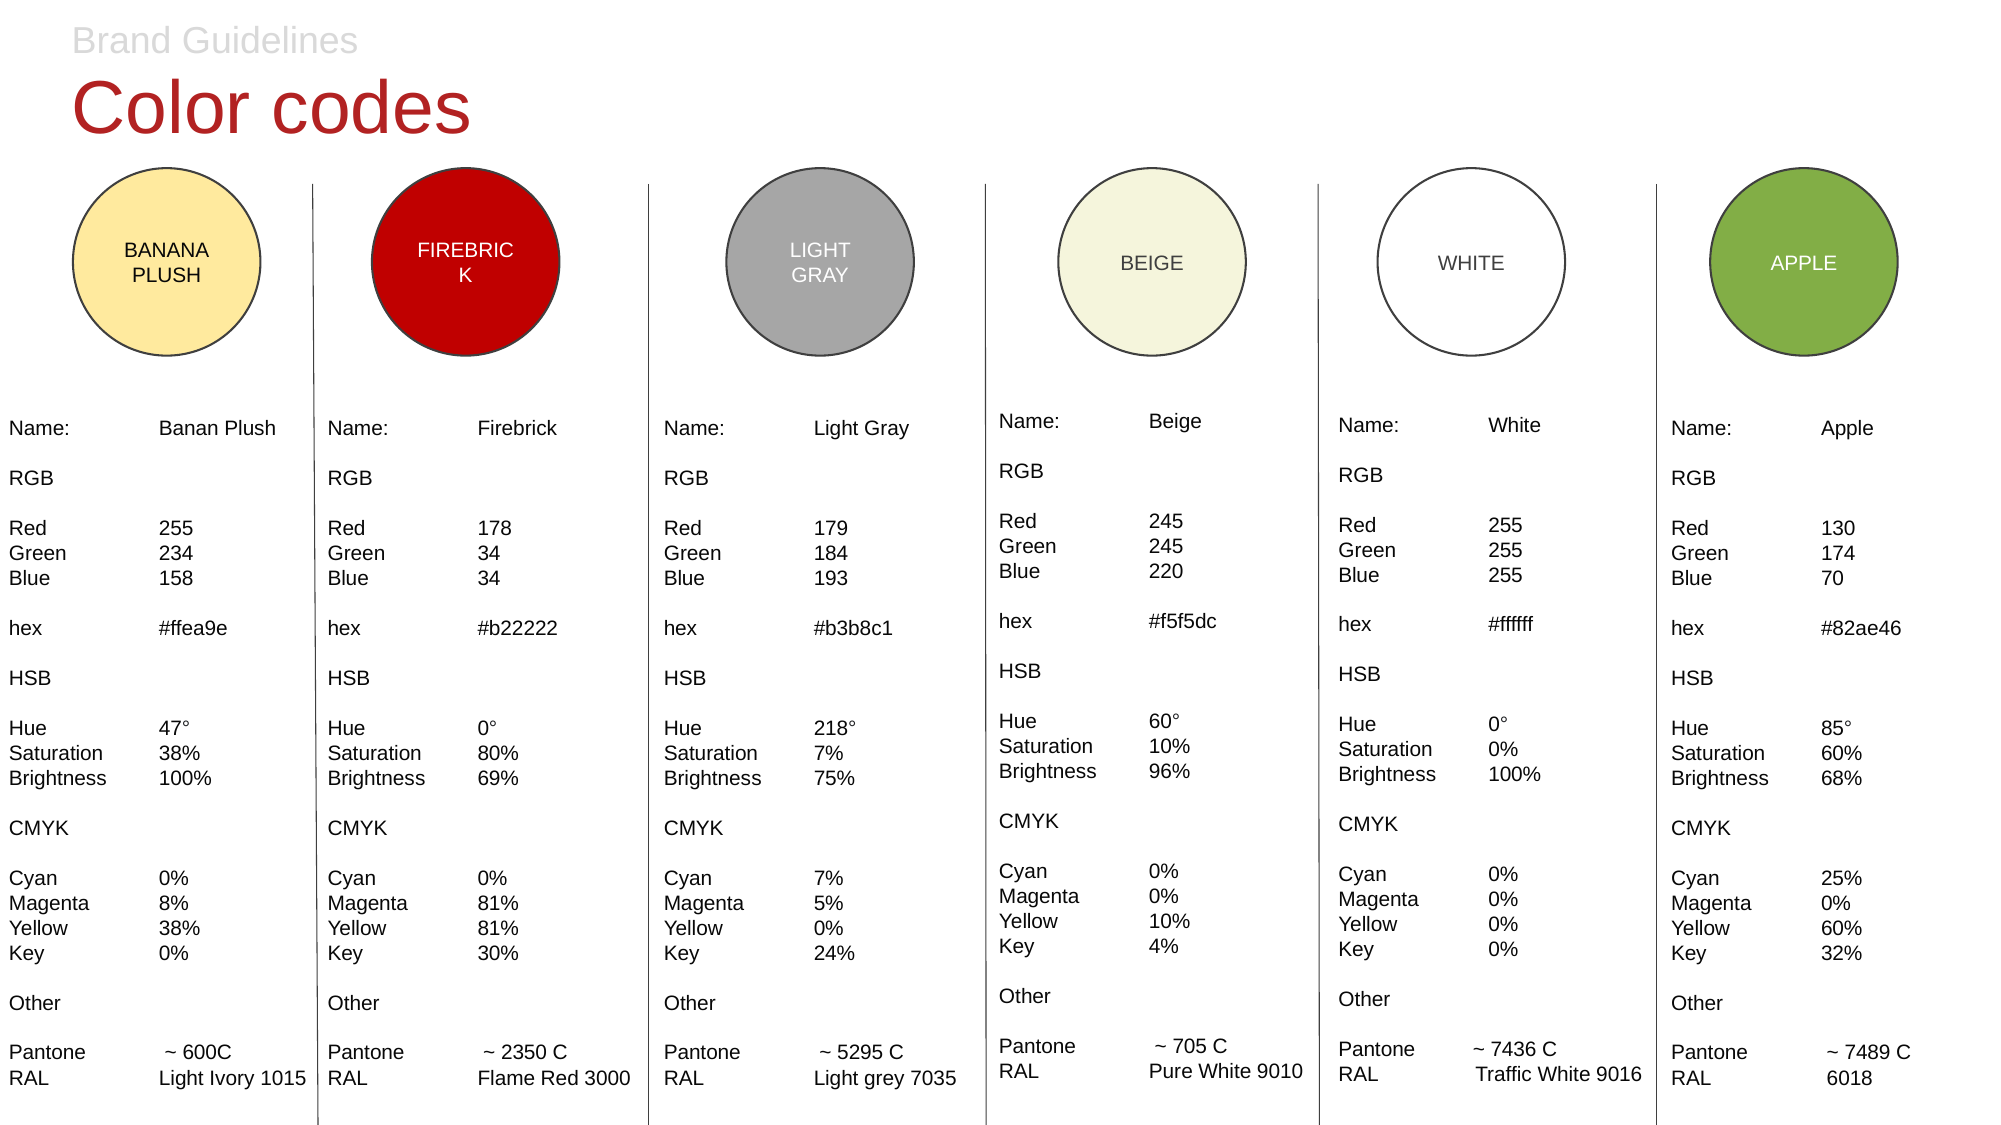

Brand Guidelines
Color codes
BANANA
PLUSH
FIREBRICK
LIGHT GRAY
BEIGE
WHITE
APPLE
Name:     	Beige
RGB
Red           	245
Green      	245
Blue         	220
hex           	#f5f5dc
HSB
Hue           	60°
Saturation     	10%
Brightness	96%
CMYK
Cyan           	0%
Magenta     	0%
Yellow	10%
Key	4%

Other
Pantone 	 ~ 705 C
RAL	Pure White 9010
Name:     	White
RGB
Red           	255
Green      	255
Blue         	255
hex           	#ffffff
HSB
Hue           	0°
Saturation     	0%
Brightness	100%
CMYK
Cyan           	0%
Magenta     	0%
Yellow	0%
Key	0%

Other
Pantone          ~ 7436 C
RAL                 Traffic White 9016
Name:     	Light Gray
RGB
Red           	179
Green      	184
Blue         	193
hex           	#b3b8c1
HSB
Hue           	218°
Saturation     	7%
Brightness	75%
CMYK
Cyan           	7%
Magenta     	5%
Yellow	0%
Key	24%

Other
Pantone 	 ~ 5295 C
RAL	Light grey 7035
Name:     	Banan Plush
RGB
Red           	255
Green      	234
Blue         	158
hex           	#ffea9e
HSB
Hue           	47°
Saturation     	38%
Brightness	100%
CMYK
Cyan           	0%
Magenta     	8%
Yellow	38%
Key	0%

Other
Pantone 	 ~ 600C
RAL	Light Ivory 1015
Name:     	Firebrick
RGB
Red           	178
Green      	34
Blue         	34
hex           	#b22222
HSB
Hue           	0°
Saturation    	80%
Brightness	69%
CMYK
Cyan           	0%
Magenta     	81%
Yellow	81%
Key	30%

Other
Pantone 	 ~ 2350 C
RAL	Flame Red 3000
Name:     	Apple
RGB
Red           	130
Green      	174
Blue         	70
hex           	#82ae46
HSB
Hue           	85°
Saturation     	60%
Brightness	68%
CMYK
Cyan           	25%
Magenta     	0%
Yellow	60%
Key	32%

Other
Pantone 	 ~ 7489 C
RAL	 6018